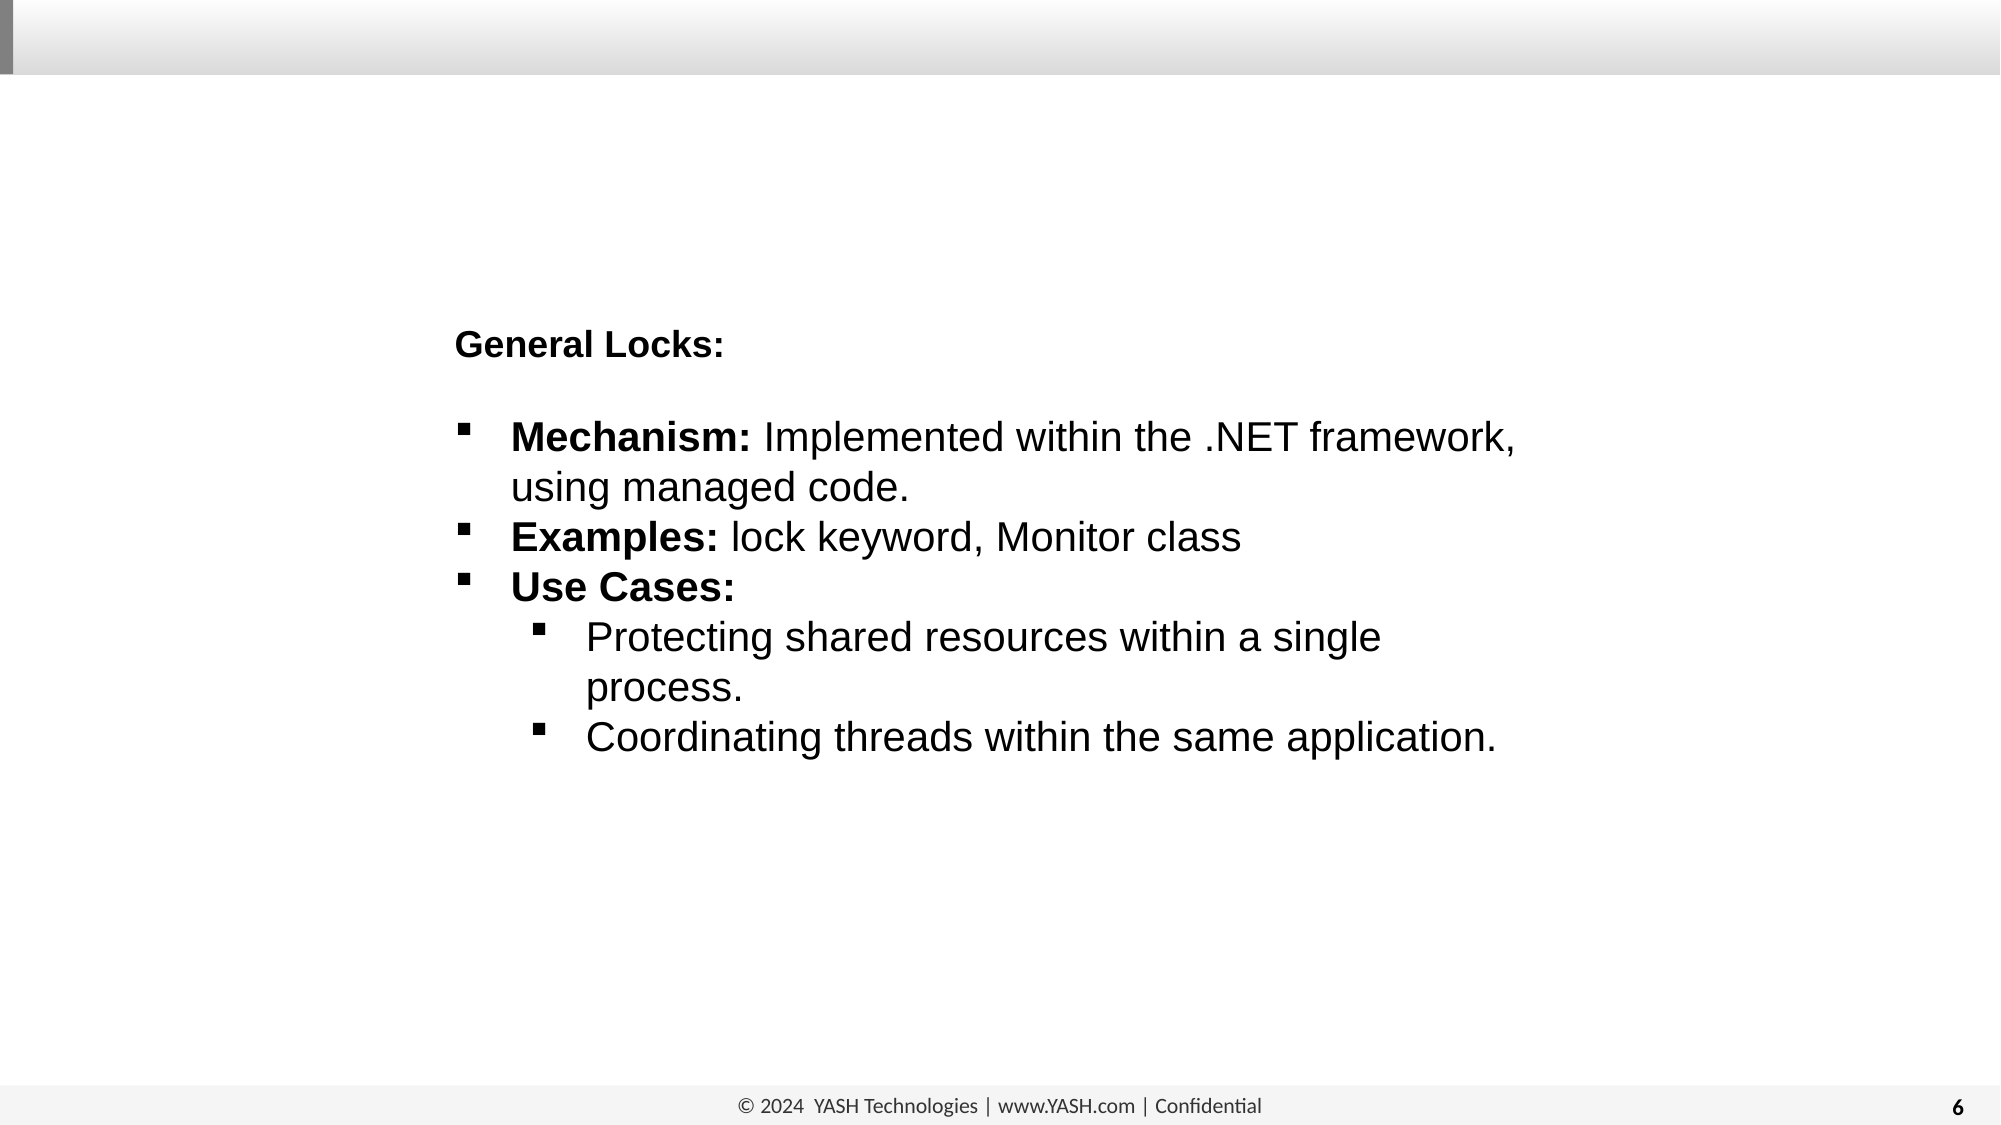

General Locks:

Mechanism: Implemented within the .NET framework, using managed code.
Examples: lock keyword, Monitor class
Use Cases:
Protecting shared resources within a single process.
Coordinating threads within the same application.